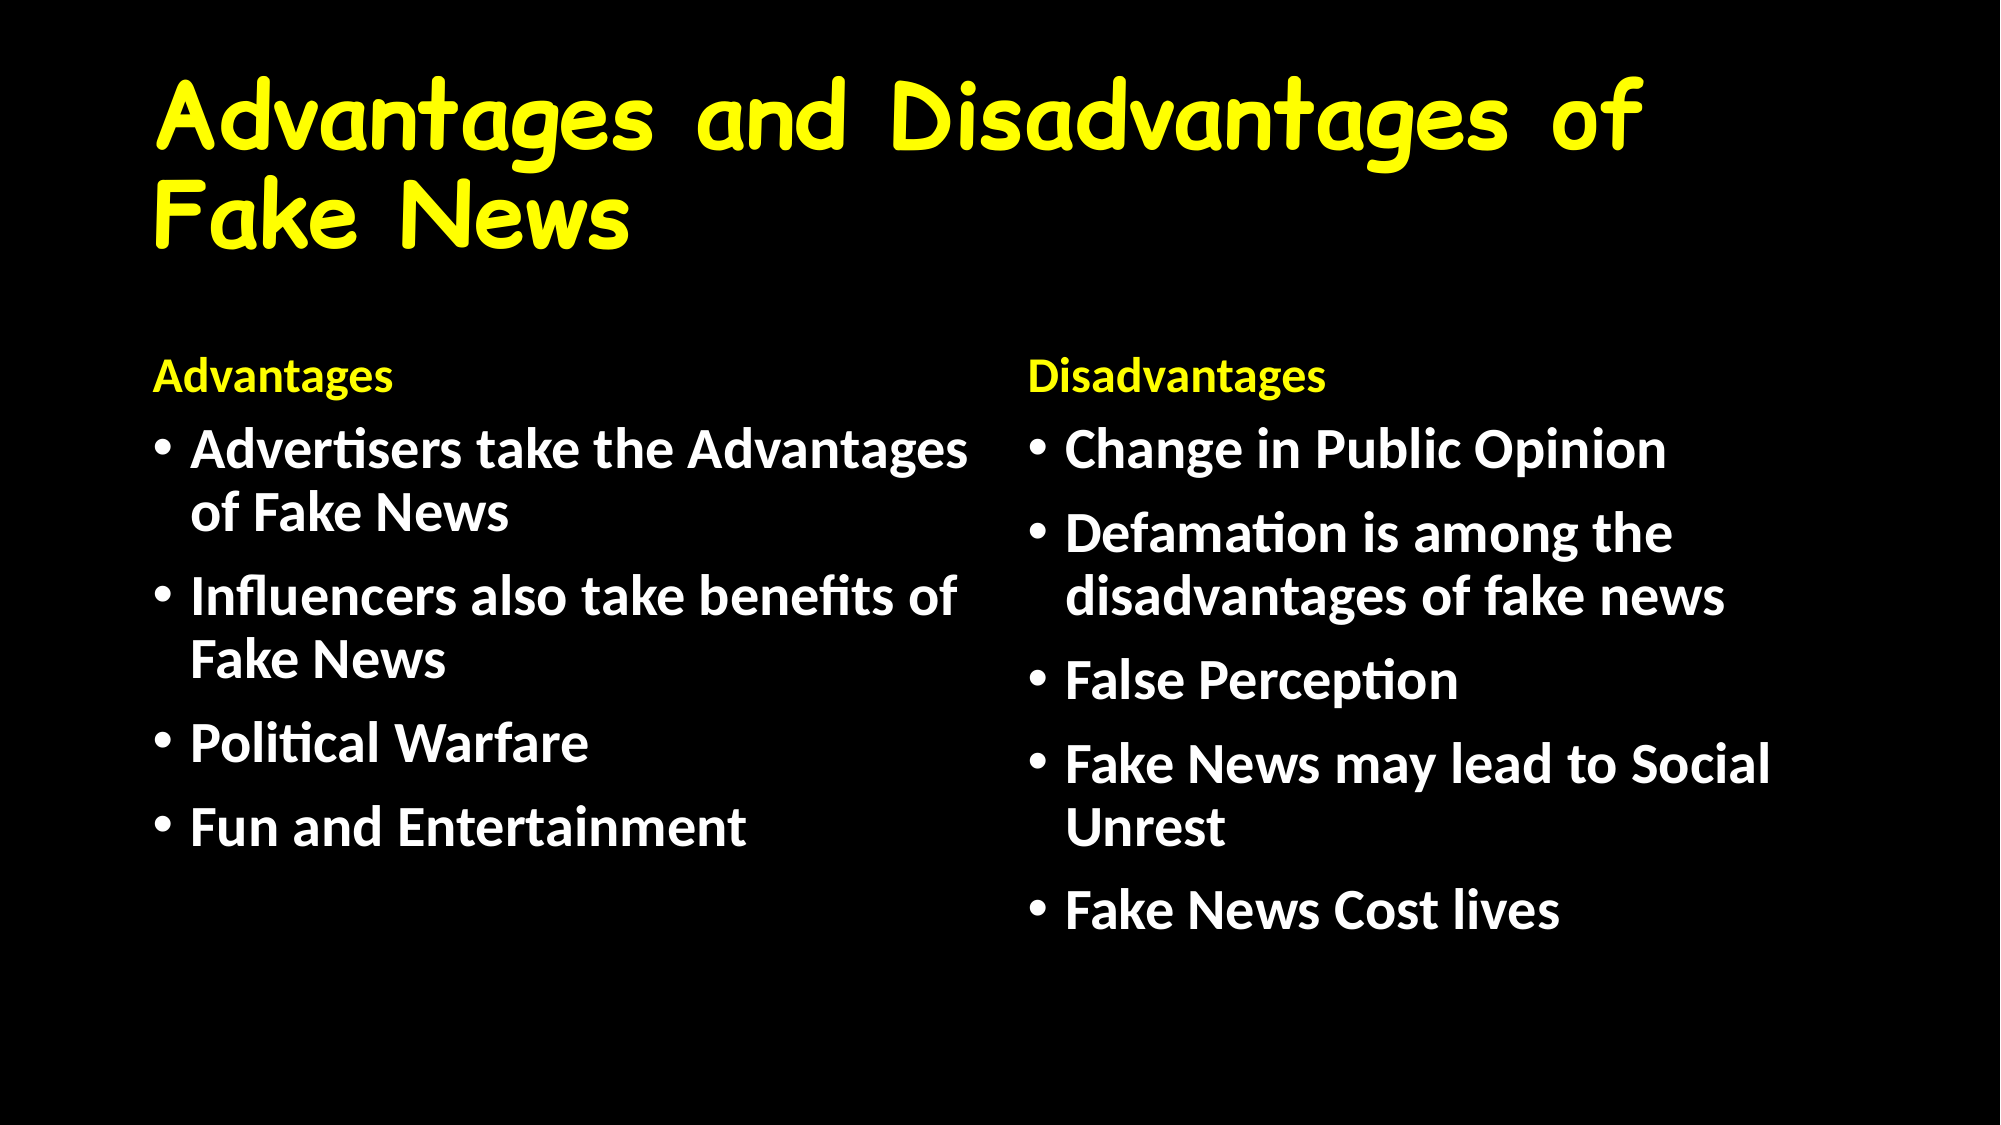

# Advantages and Disadvantages of Fake News
Advantages
Disadvantages
Advertisers take the Advantages of Fake News
Influencers also take benefits of Fake News
Political Warfare
Fun and Entertainment

Change in Public Opinion
Defamation is among the disadvantages of fake news
False Perception
Fake News may lead to Social Unrest
Fake News Cost lives